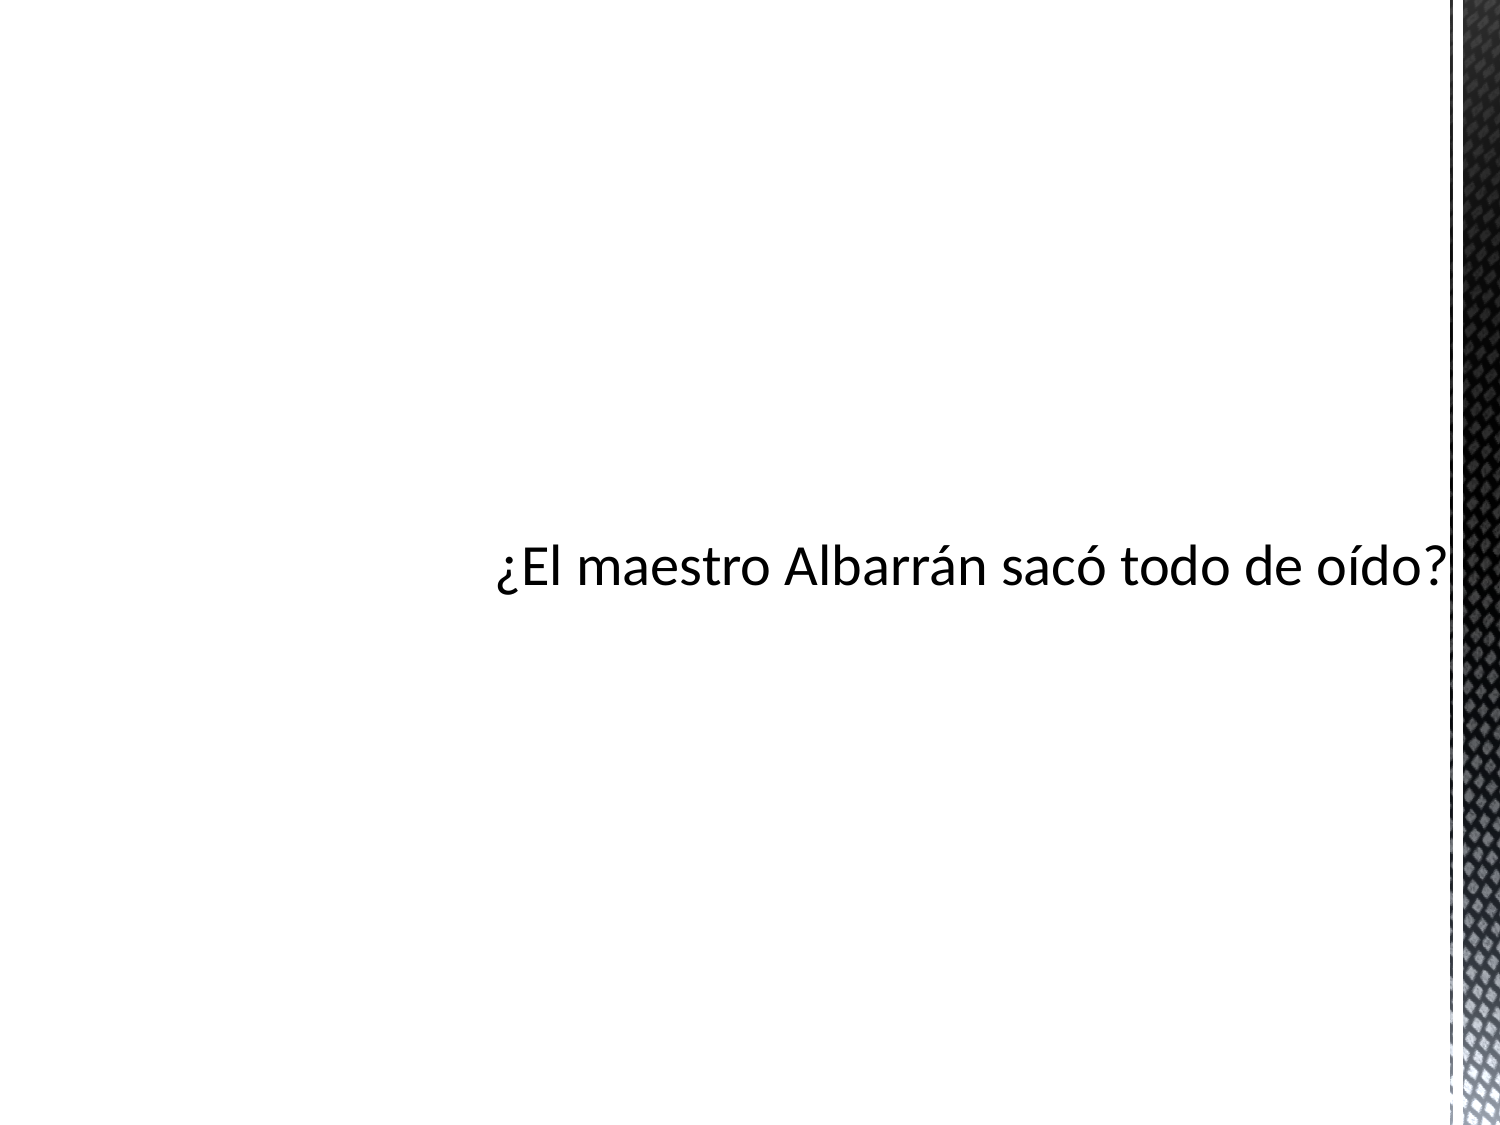

# ¿El maestro Albarrán sacó todo de oído?